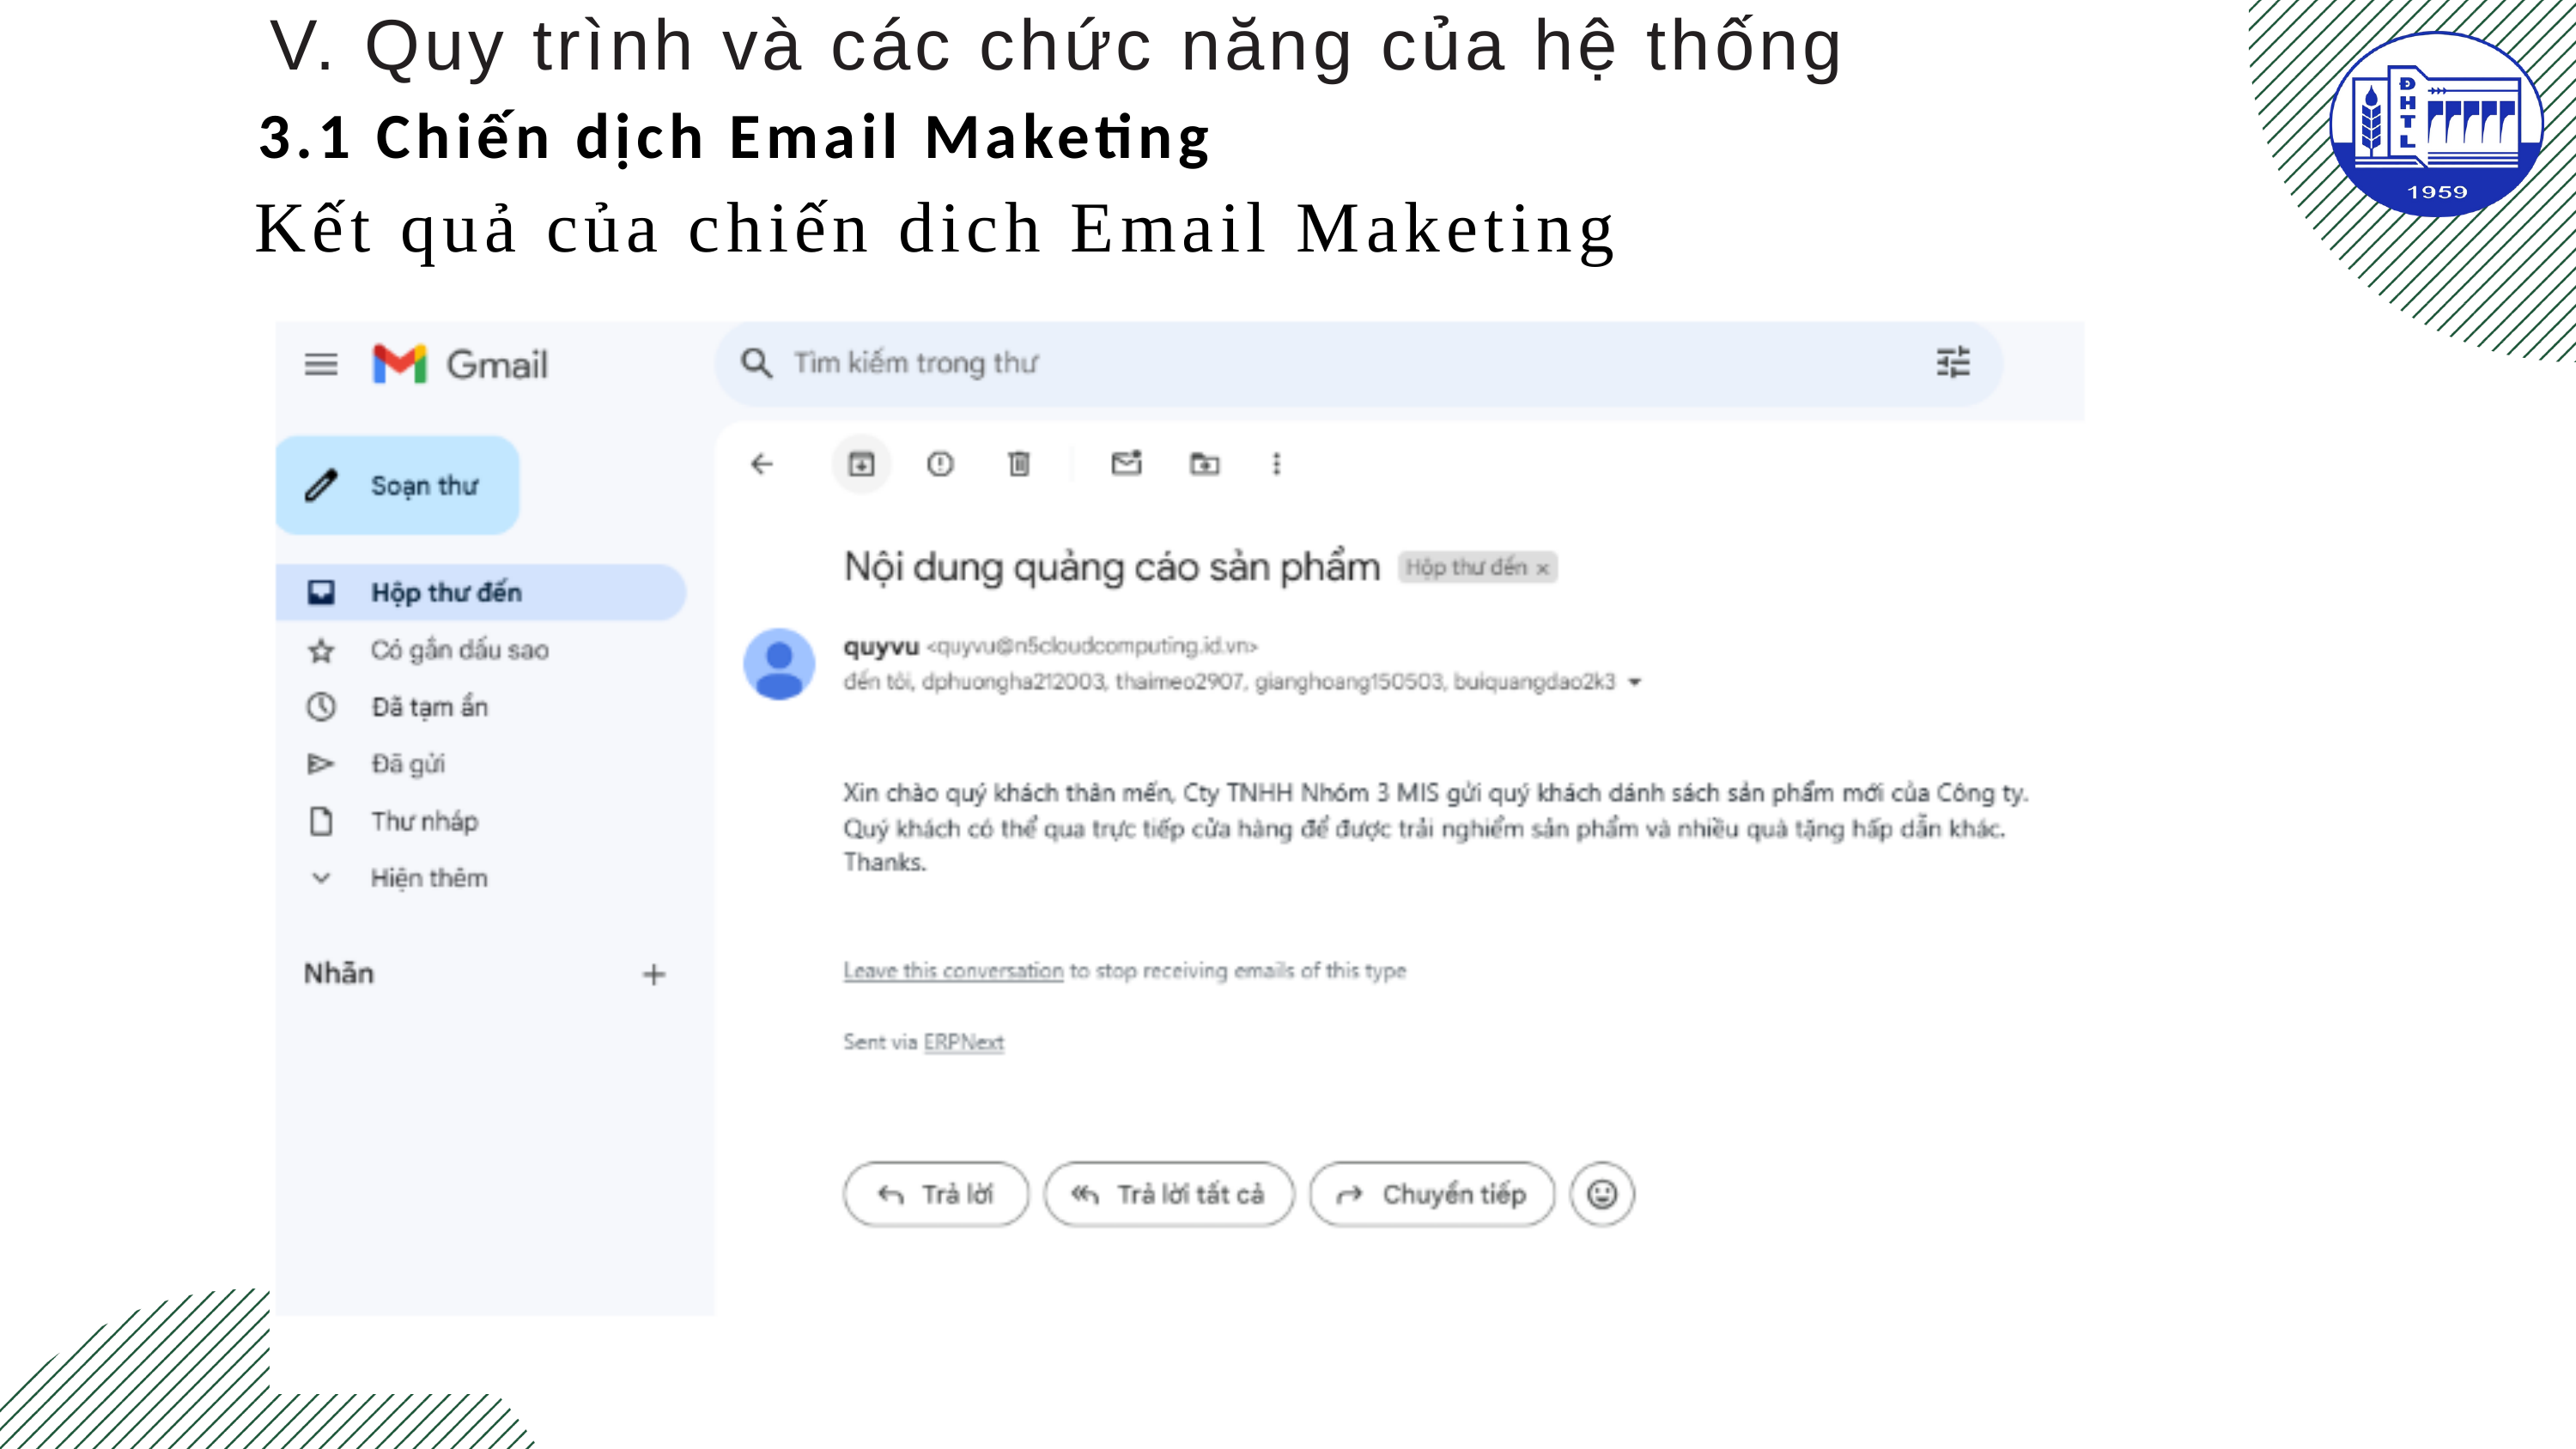

V. Quy trình và các chức năng của hệ thống

3.1 Chiến dịch Email Maketing
Kết quả của chiến dich Email Maketing